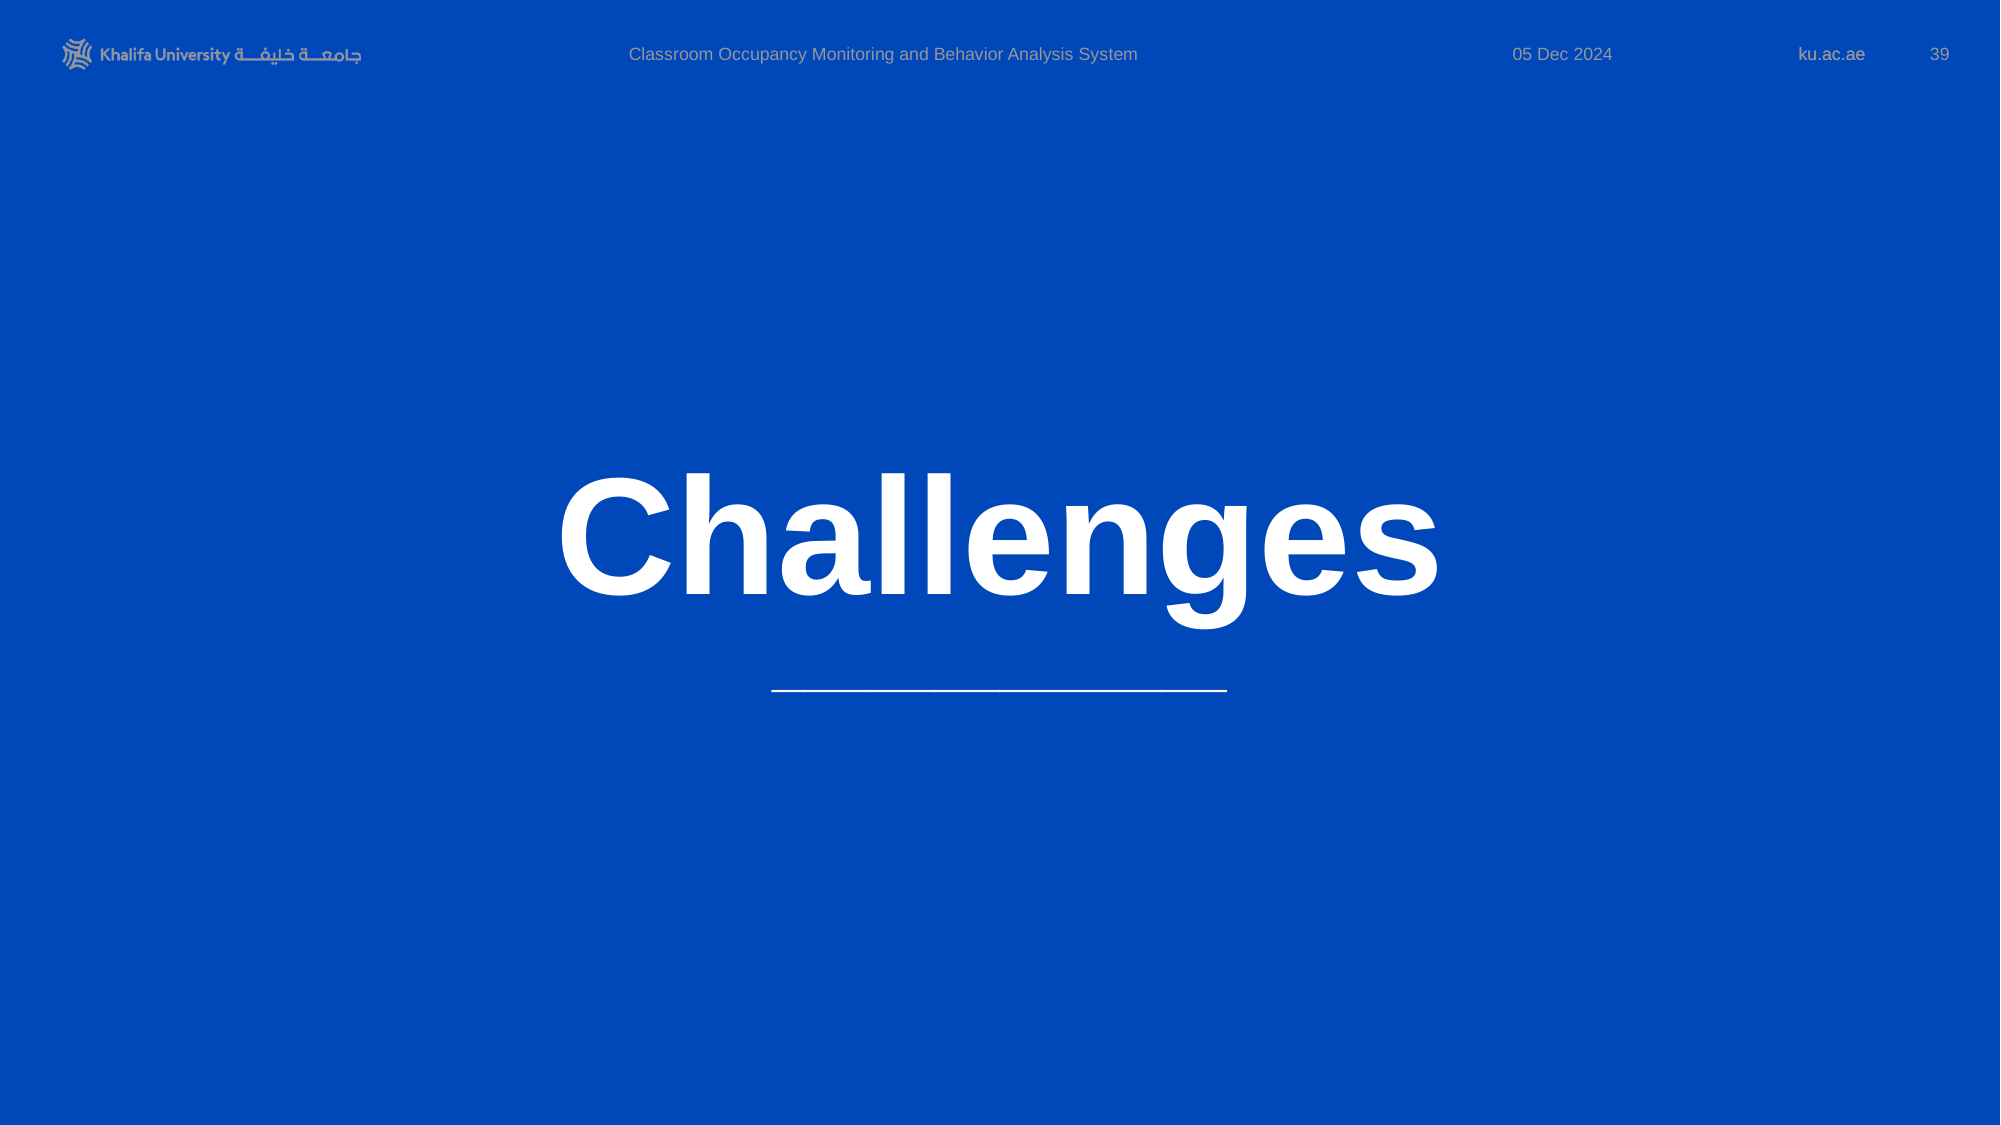

39
Classroom Occupancy Monitoring and Behavior Analysis System

05 Dec 2024
Challenges
______________